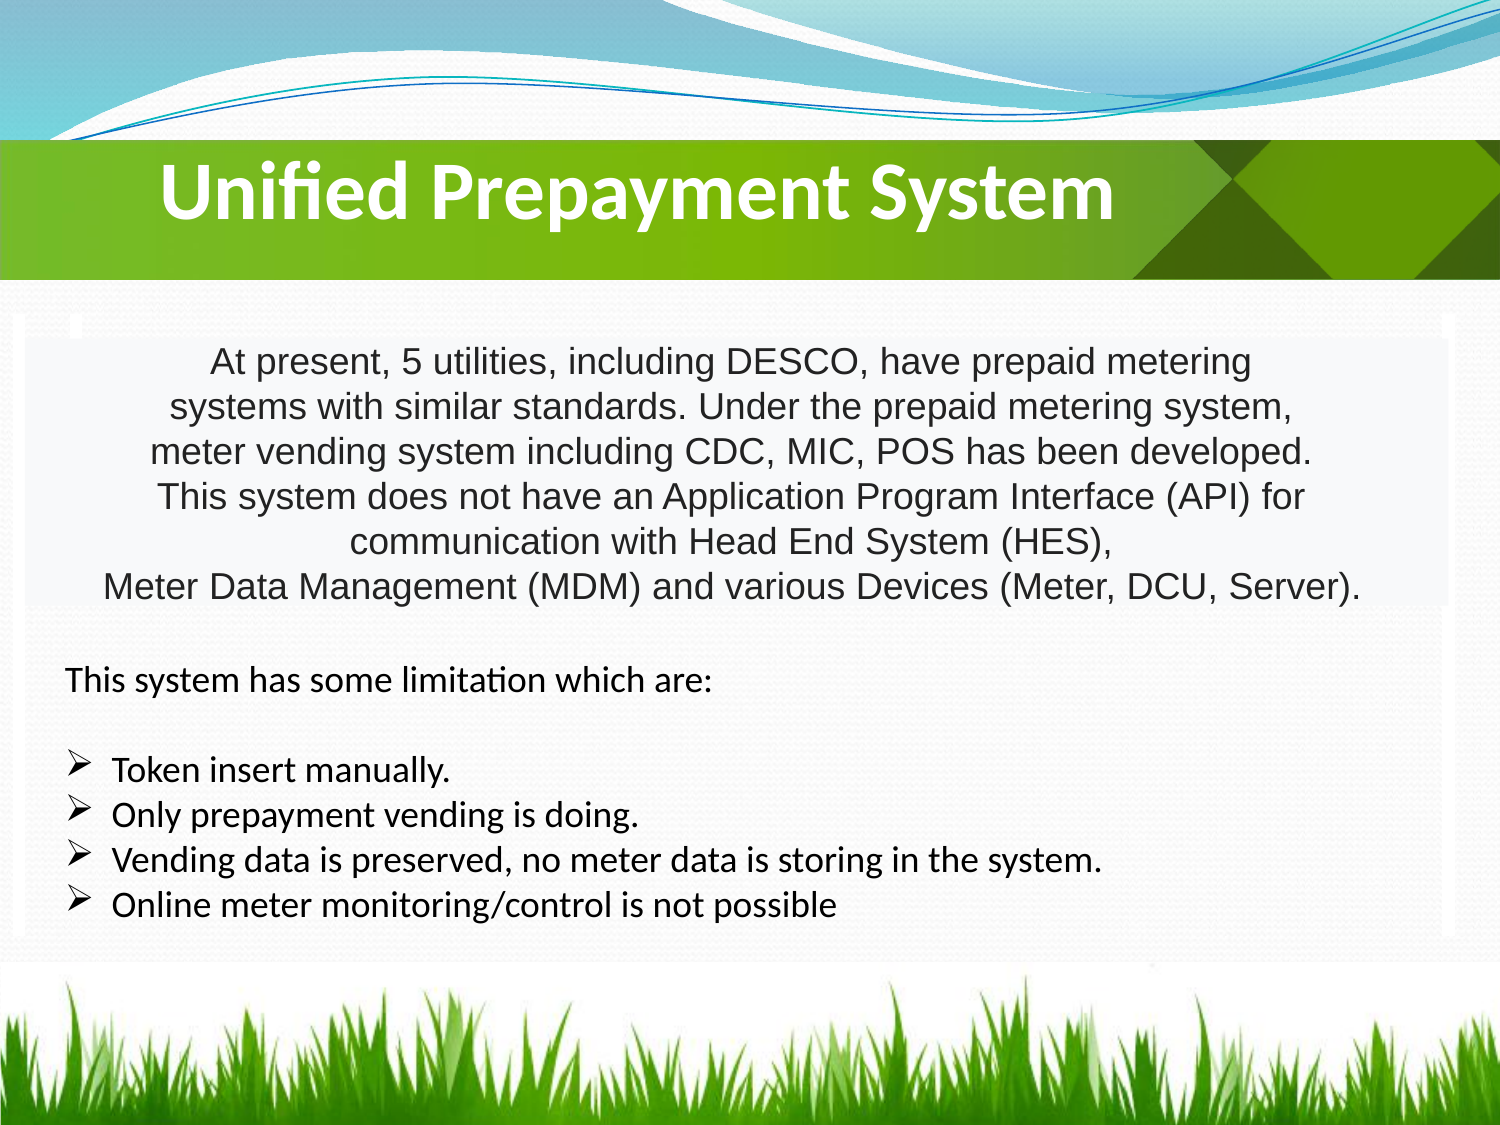

Unified Prepayment System

At present, 5 utilities, including DESCO, have prepaid metering
systems with similar standards. Under the prepaid metering system,
meter vending system including CDC, MIC, POS has been developed.
This system does not have an Application Program Interface (API) for
communication with Head End System (HES),
Meter Data Management (MDM) and various Devices (Meter, DCU, Server).

This system has some limitation which are:

Token insert manually.
Only prepayment vending is doing.
Vending data is preserved, no meter data is storing in the system.
Online meter monitoring/control is not possible